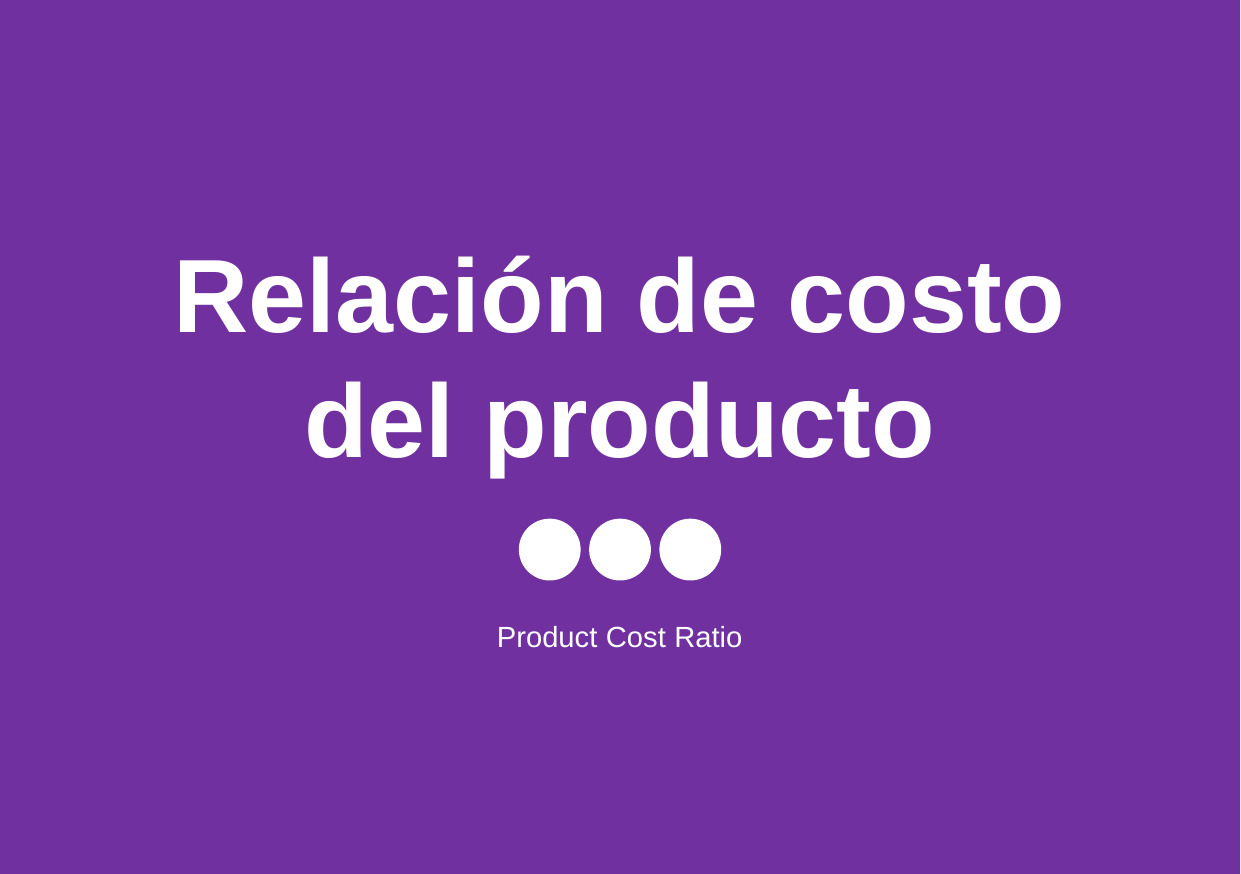

Relación de costo del producto

Product Cost Ratio